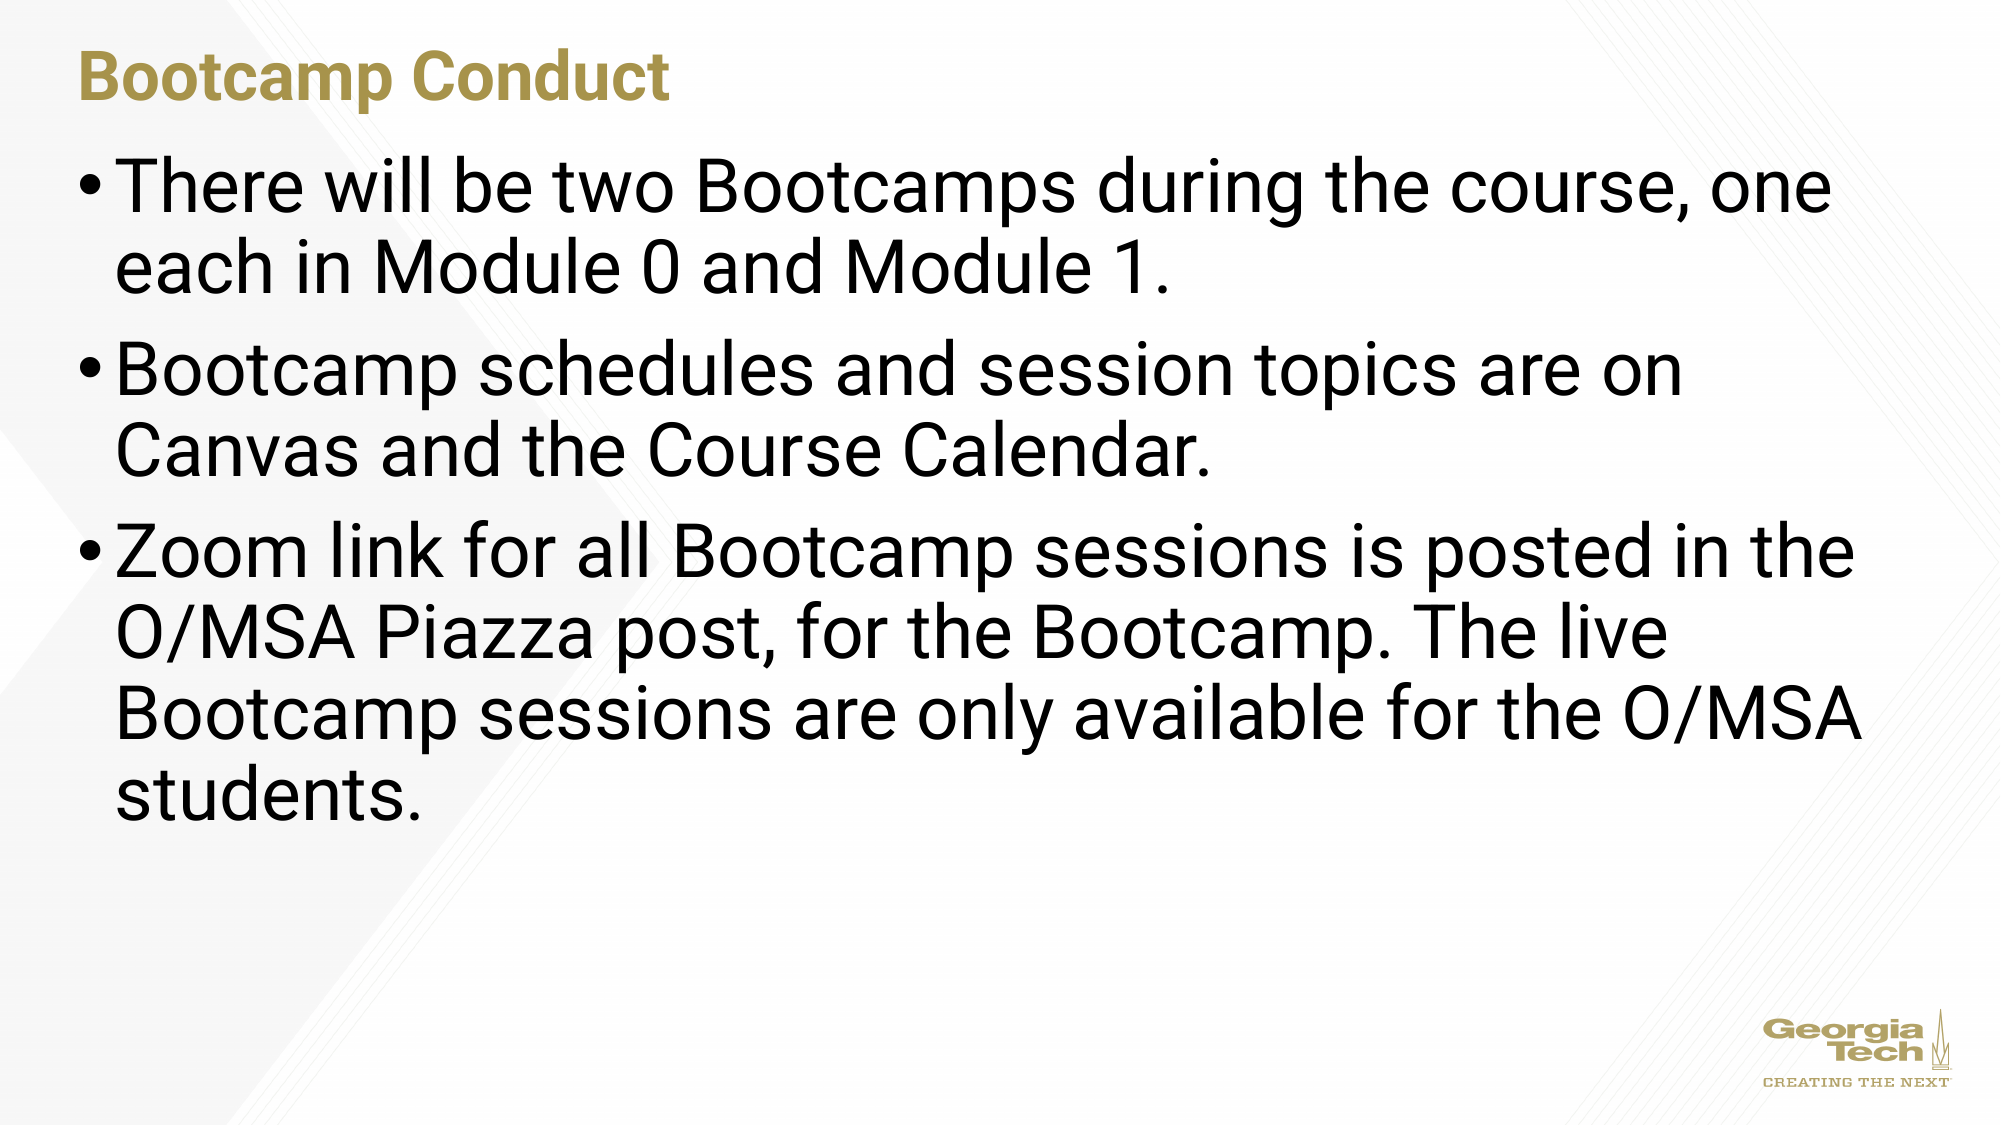

# Bootcamp Conduct
There will be two Bootcamps during the course, one each in Module 0 and Module 1.
Bootcamp schedules and session topics are on Canvas and the Course Calendar.
Zoom link for all Bootcamp sessions is posted in the O/MSA Piazza post, for the Bootcamp. The live Bootcamp sessions are only available for the O/MSA students.